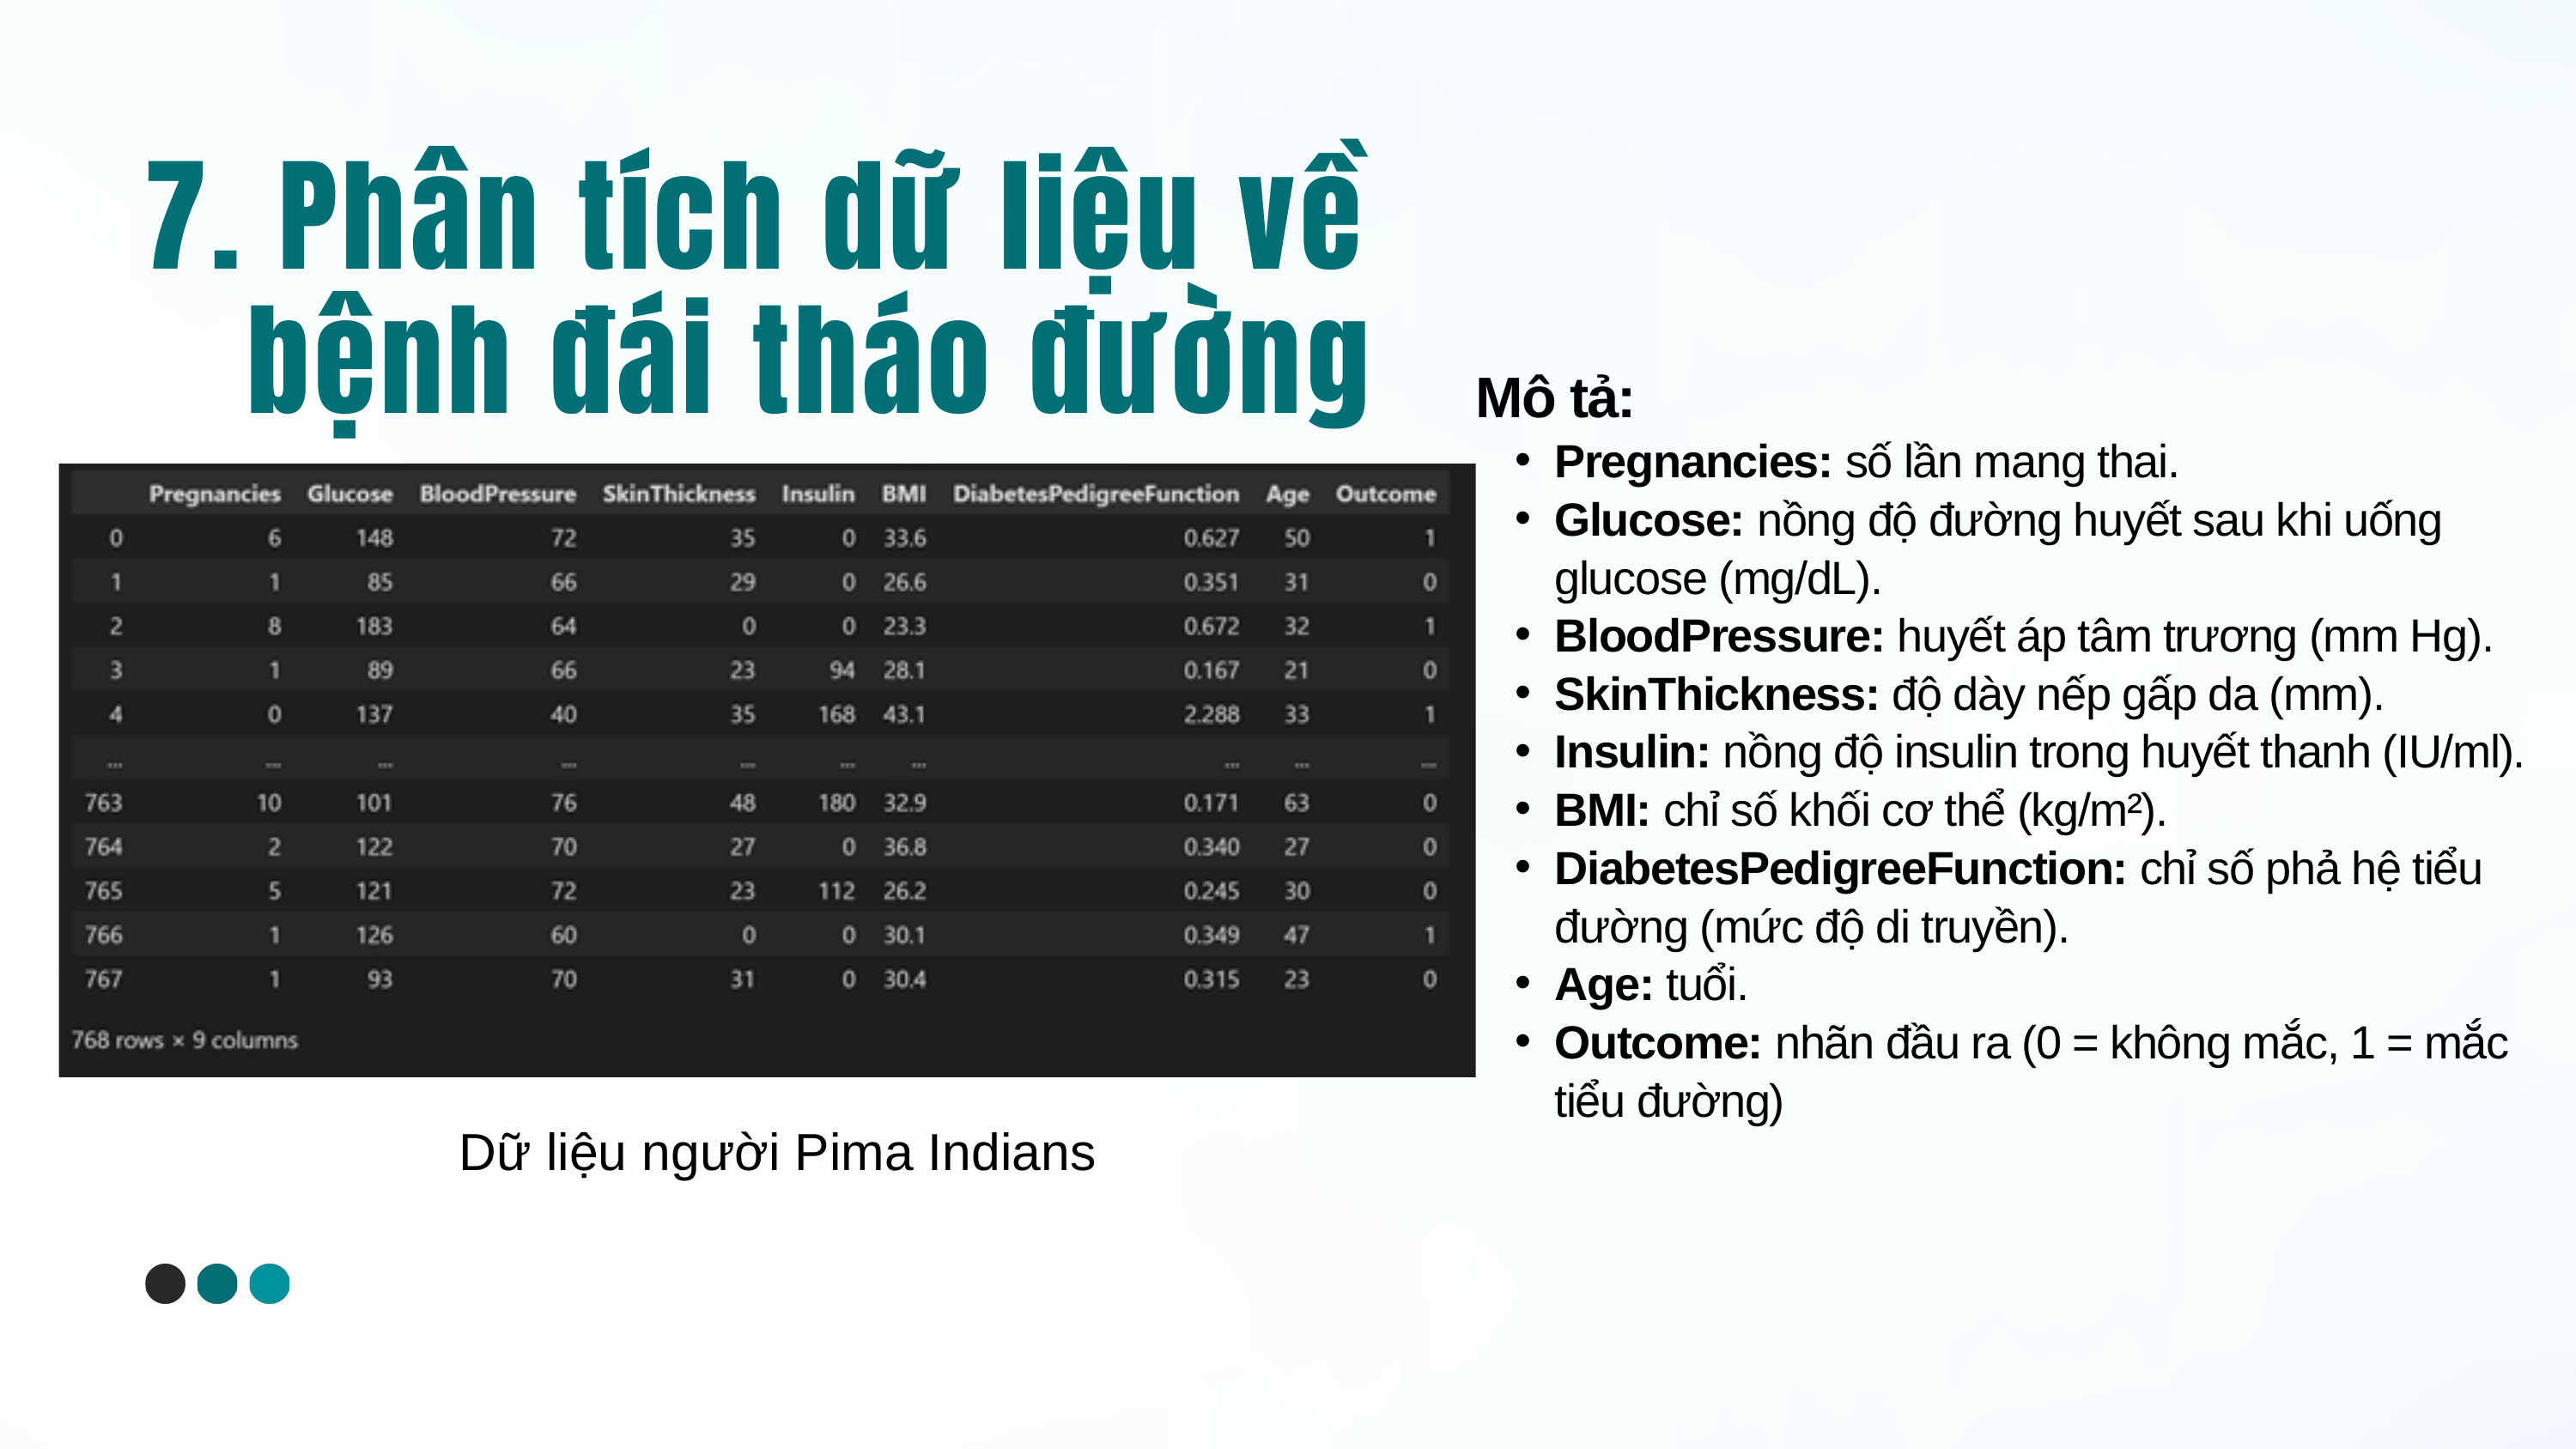

7. Phân tích dữ liệu về    bệnh đái tháo đường
Mô tả:
Pregnancies: số lần mang thai.
Glucose: nồng độ đường huyết sau khi uống glucose (mg/dL).
BloodPressure: huyết áp tâm trương (mm Hg).
SkinThickness: độ dày nếp gấp da (mm).
Insulin: nồng độ insulin trong huyết thanh (IU/ml).
BMI: chỉ số khối cơ thể (kg/m²).
DiabetesPedigreeFunction: chỉ số phả hệ tiểu đường (mức độ di truyền).
Age: tuổi.
Outcome: nhãn đầu ra (0 = không mắc, 1 = mắc tiểu đường)

Dữ liệu người Pima Indians
Dữ liệu về
P